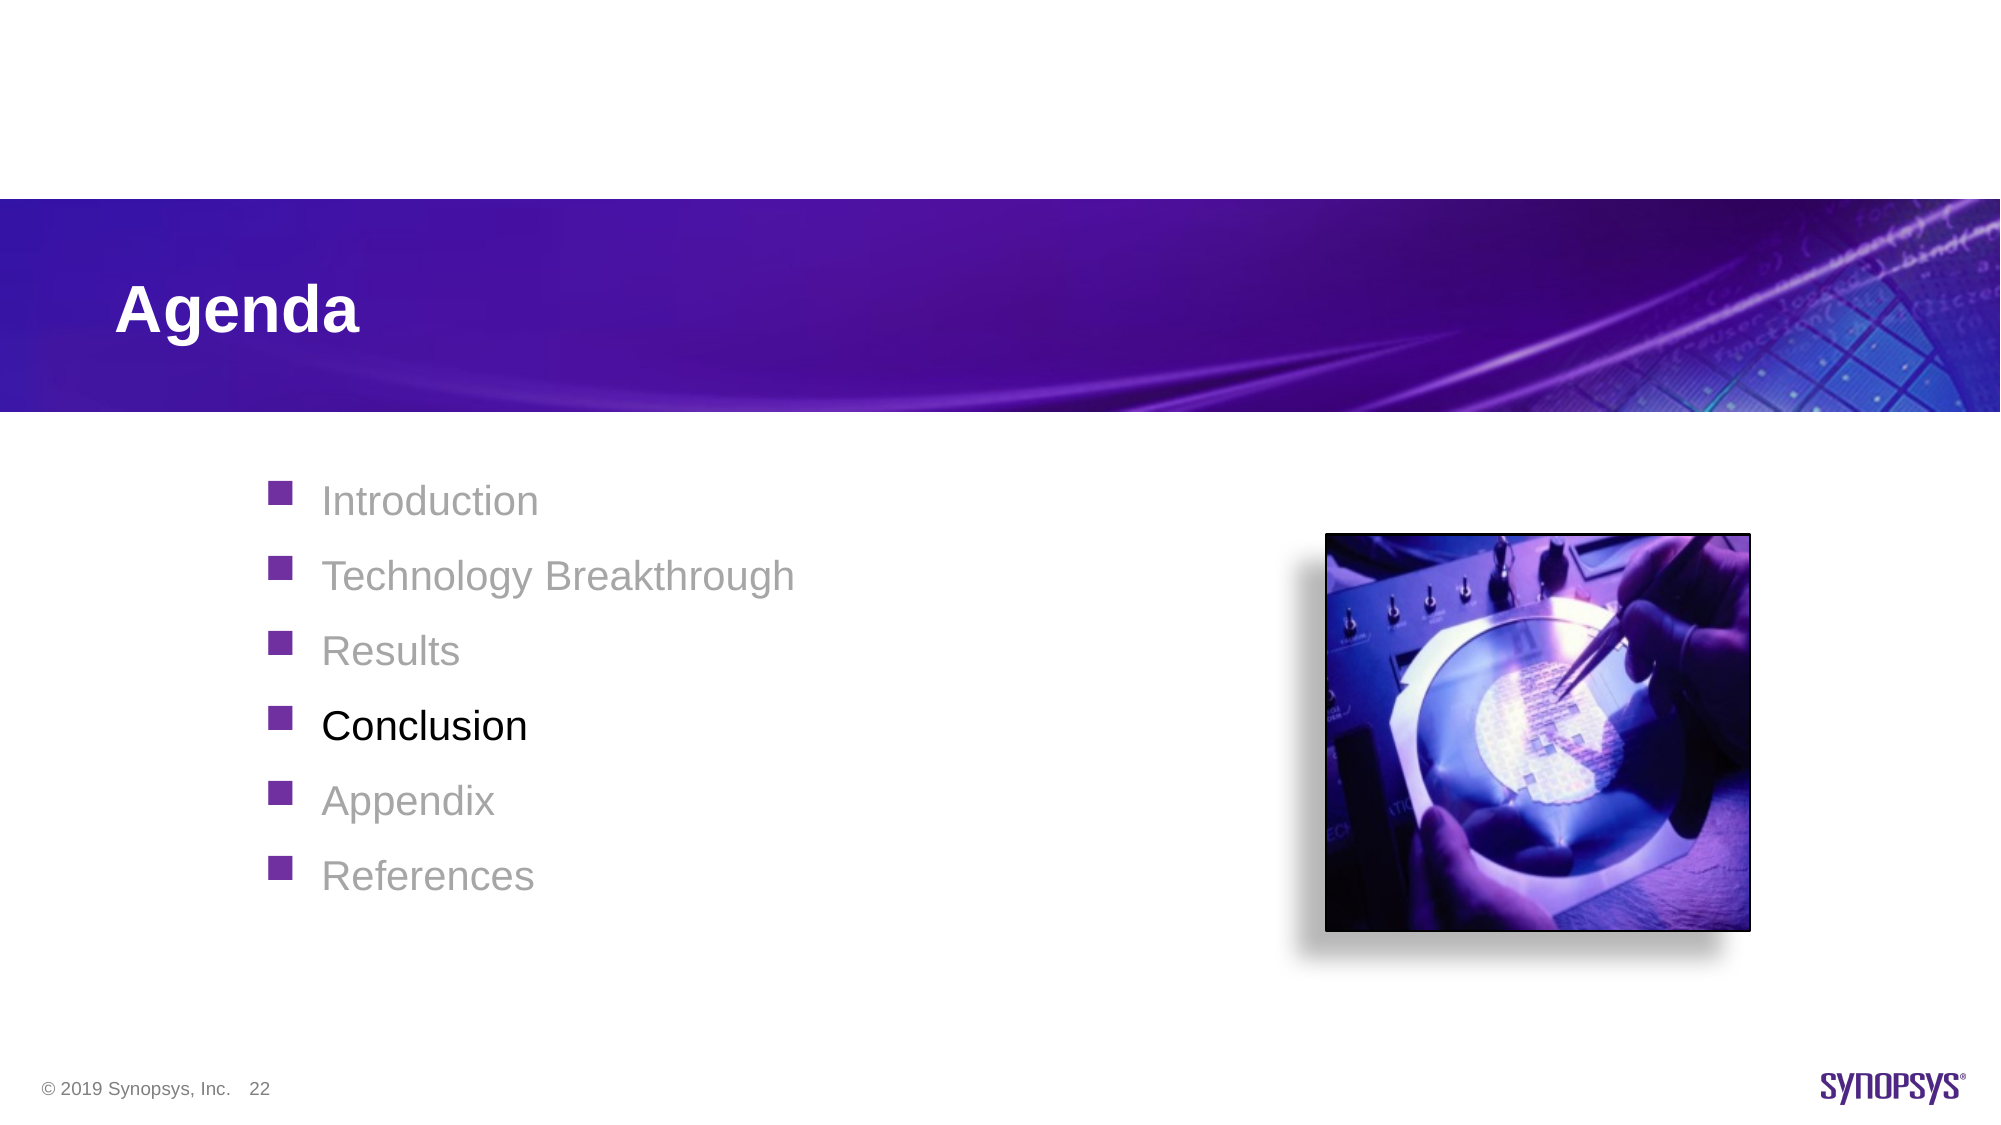

# Agenda
Introduction
Technology Breakthrough
Results
Conclusion
Appendix
References